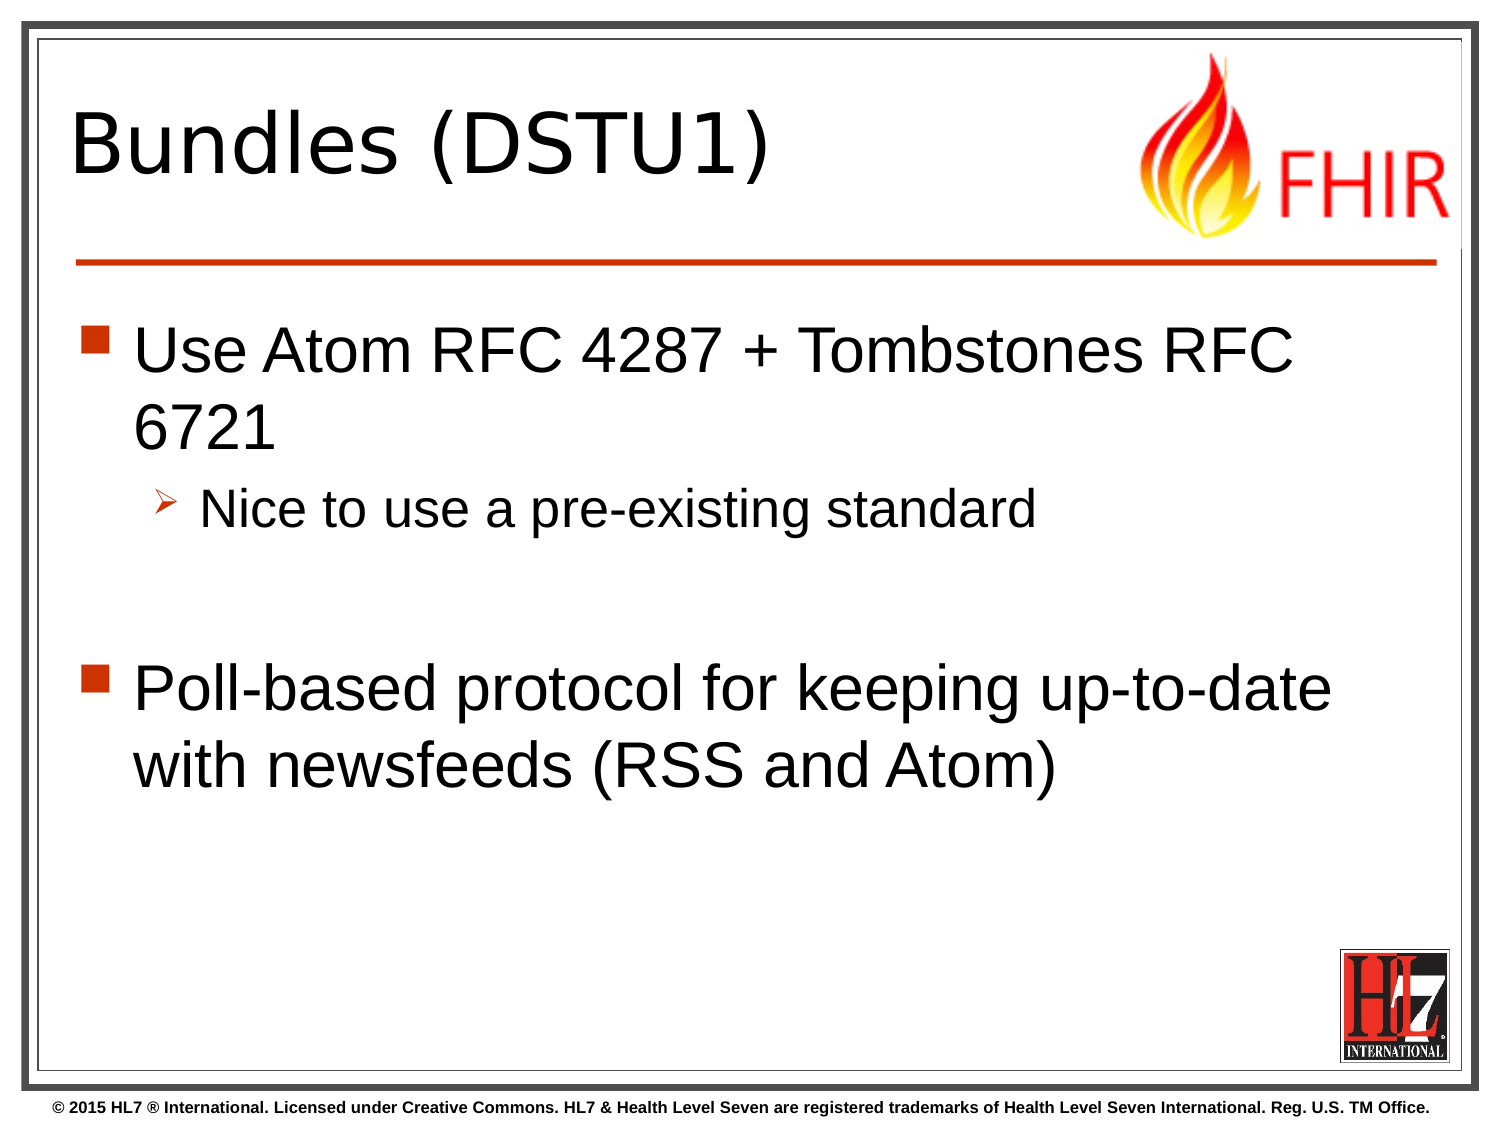

# Bundles (DSTU1)
Use Atom RFC 4287 + Tombstones RFC 6721
Nice to use a pre-existing standard

Poll-based protocol for keeping up-to-date with newsfeeds (RSS and Atom)